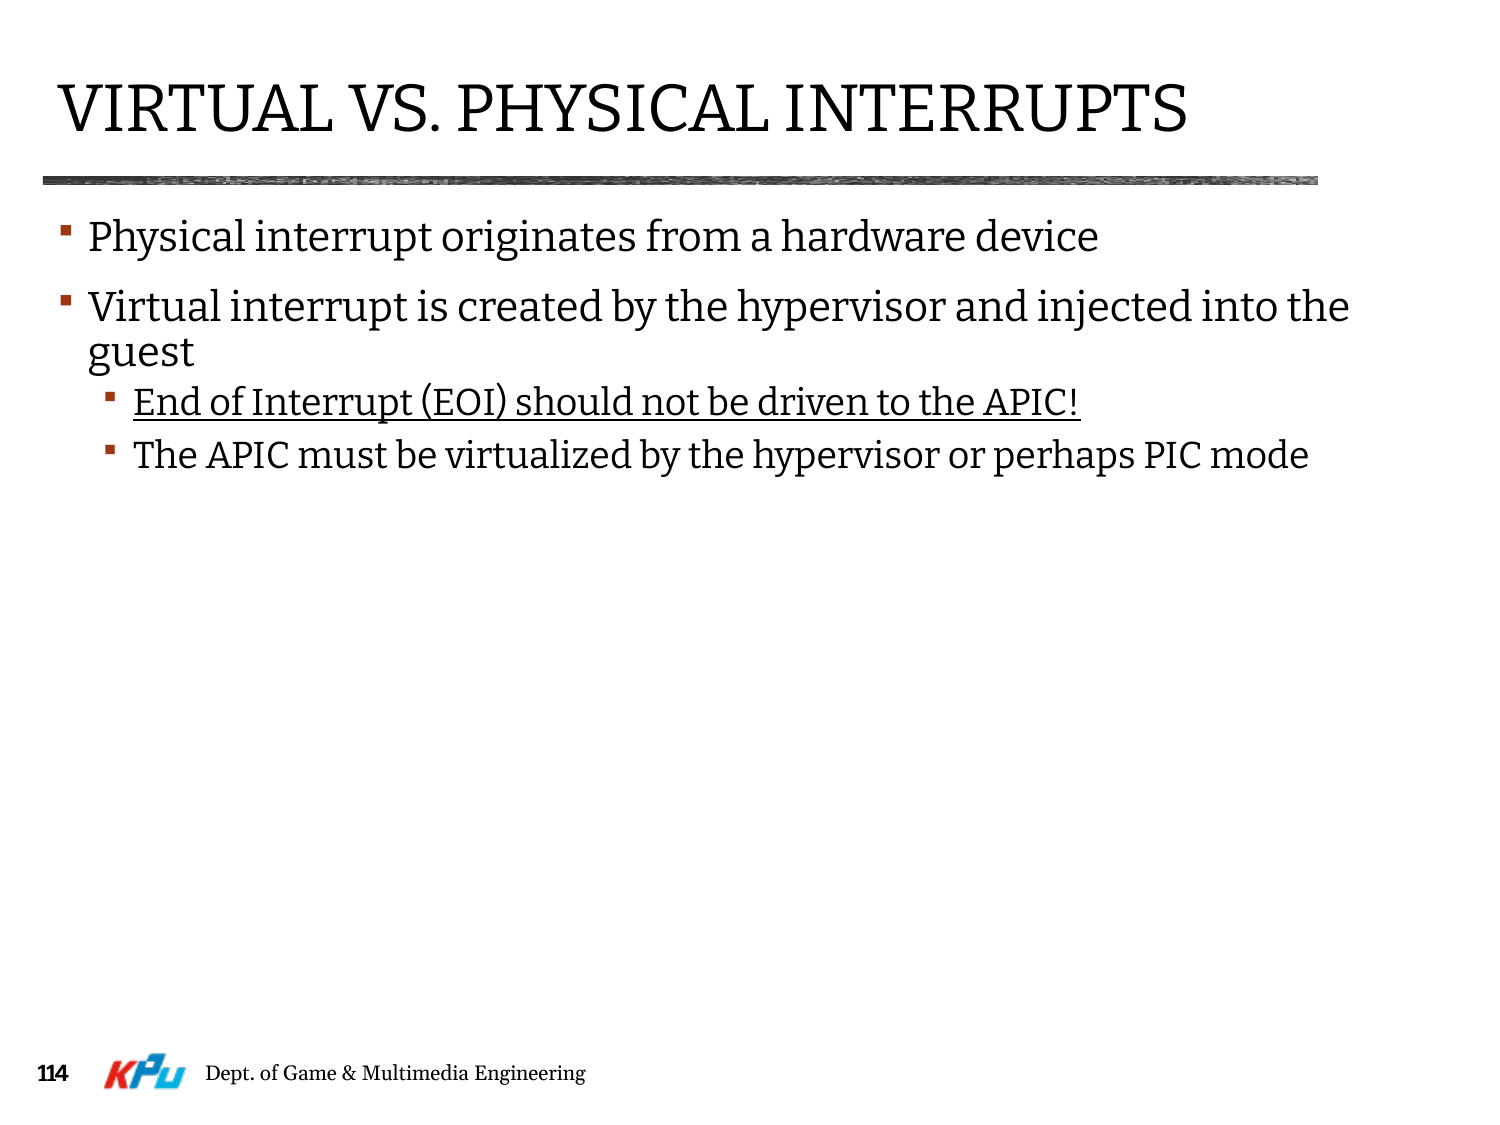

# Virtual VS. Physical Interrupts
Physical interrupt originates from a hardware device
Virtual interrupt is created by the hypervisor and injected into the guest
End of Interrupt (EOI) should not be driven to the APIC!
The APIC must be virtualized by the hypervisor or perhaps PIC mode

114
Dept. of Game & Multimedia Engineering